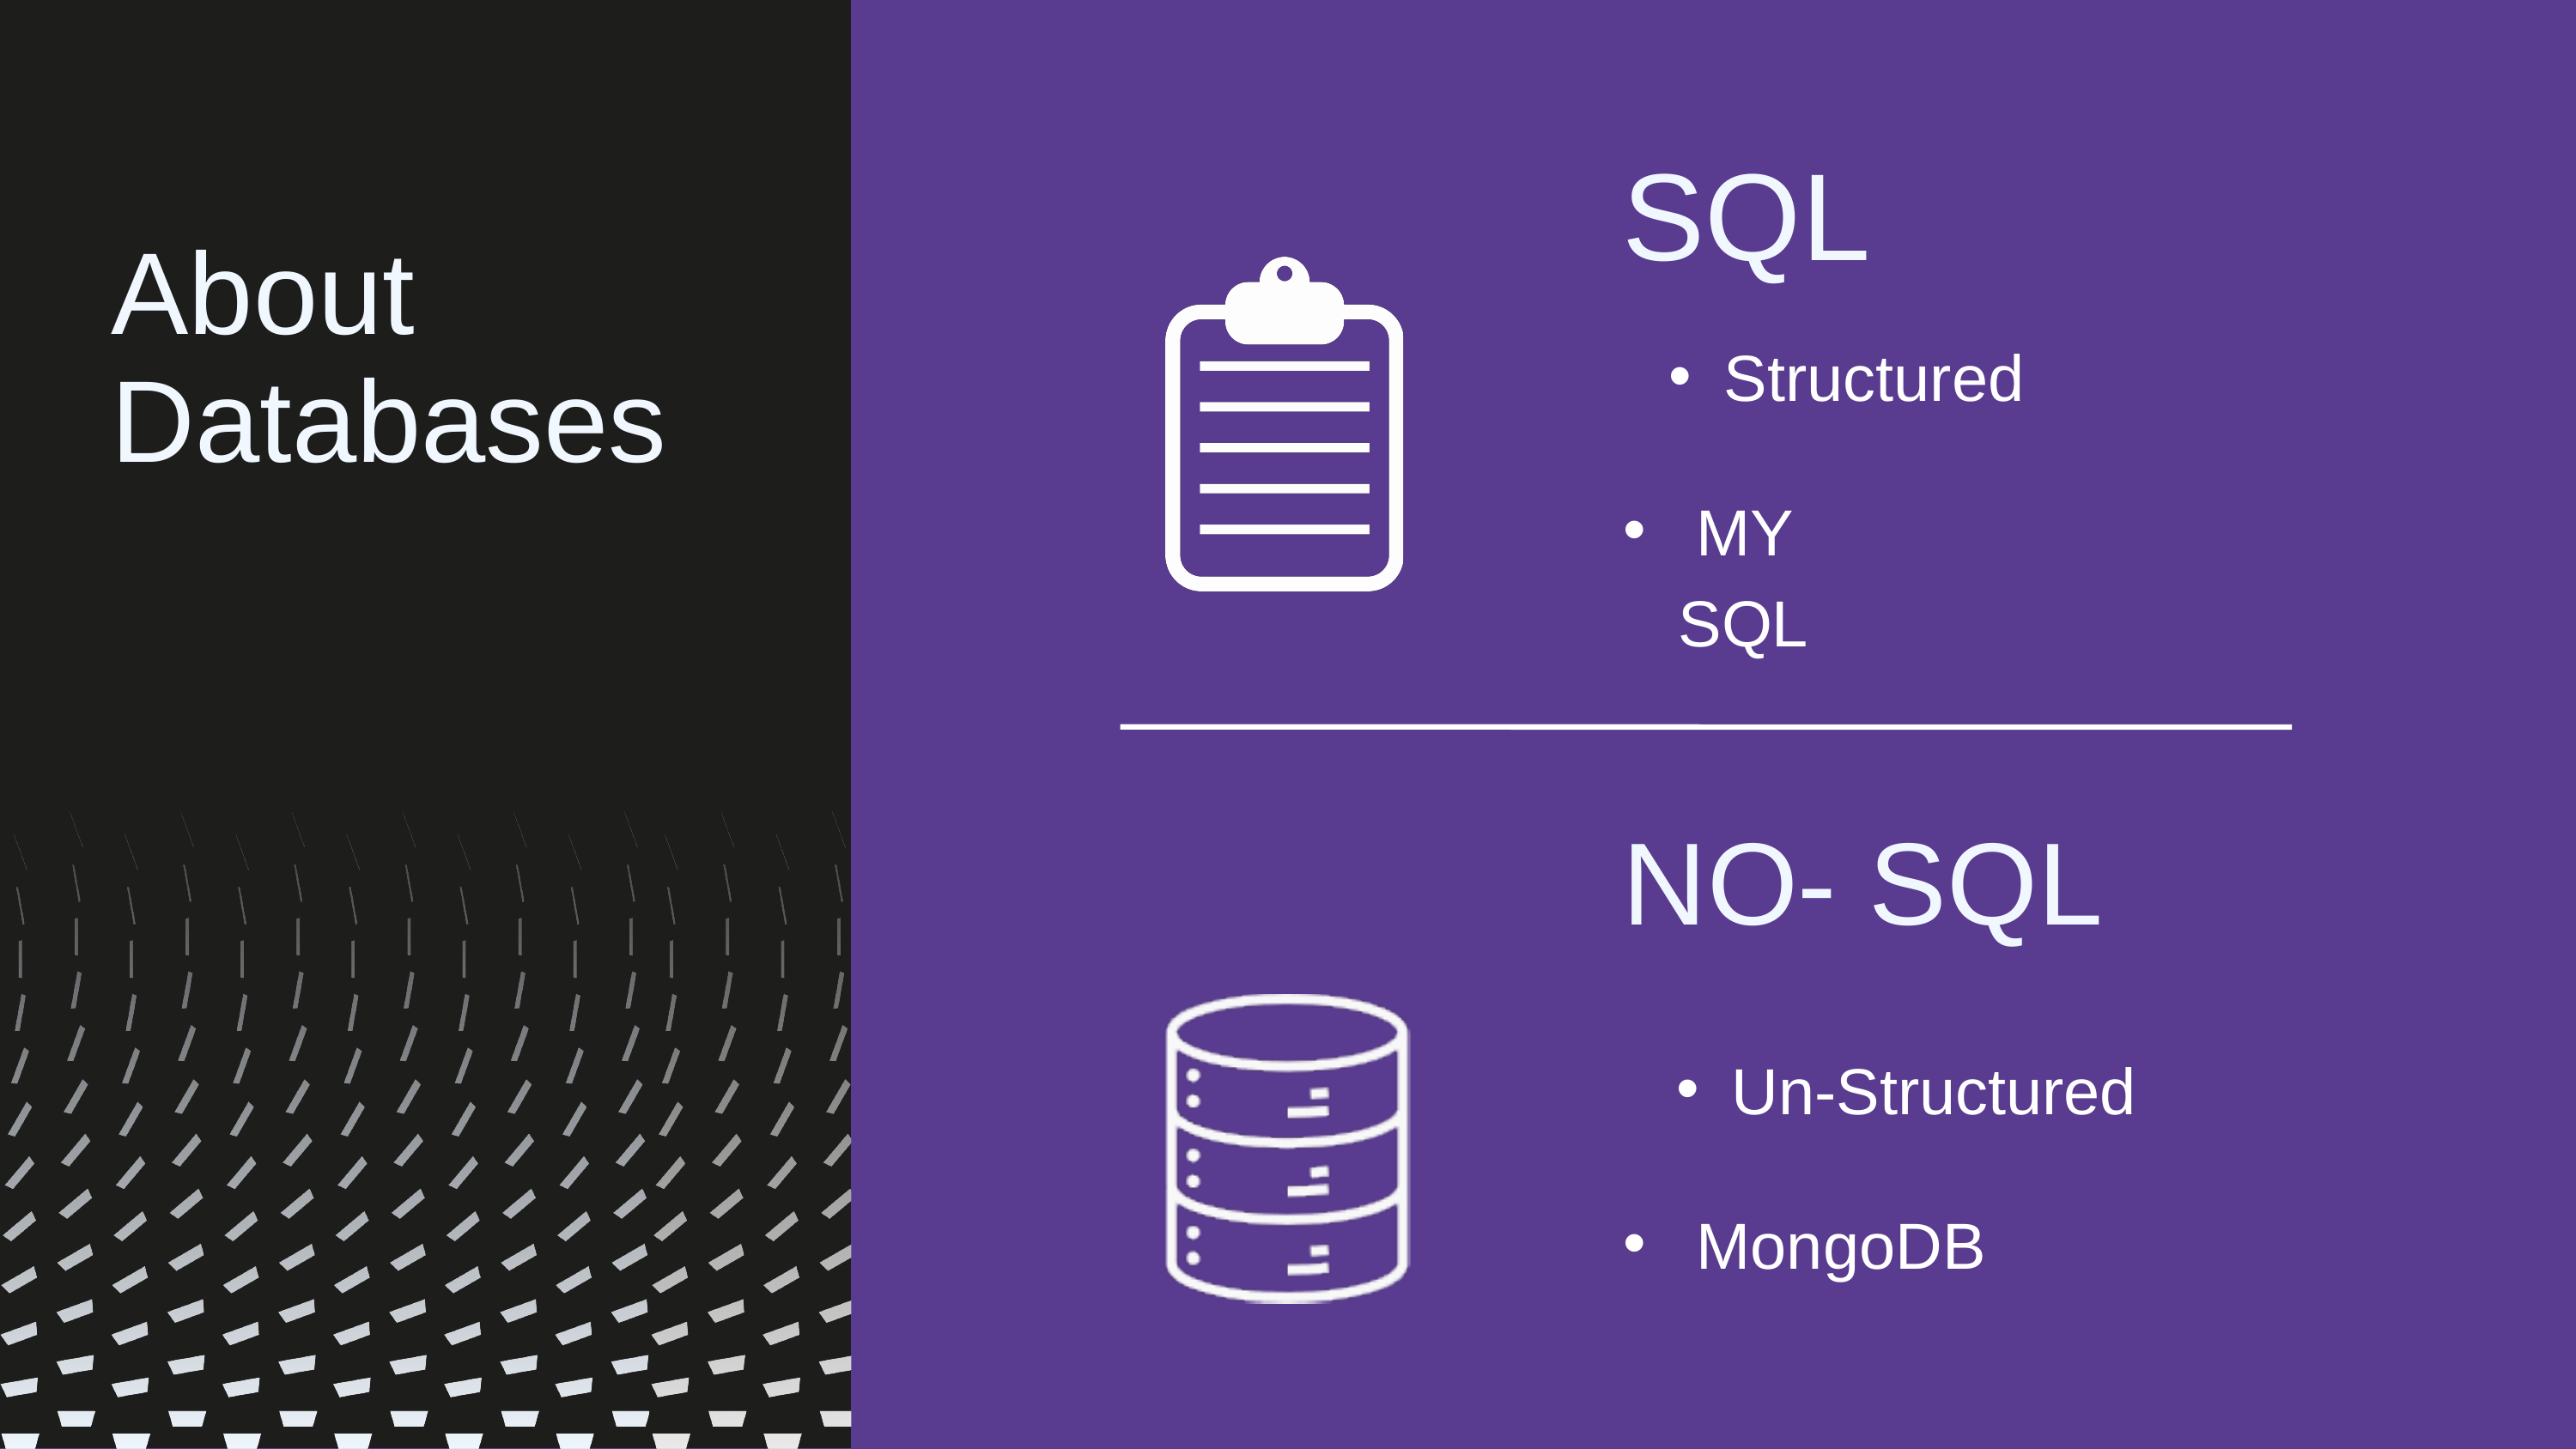

SQL
About
Databases

Structured
 MY SQL

NO- SQL

Un-Structured
 MongoDB